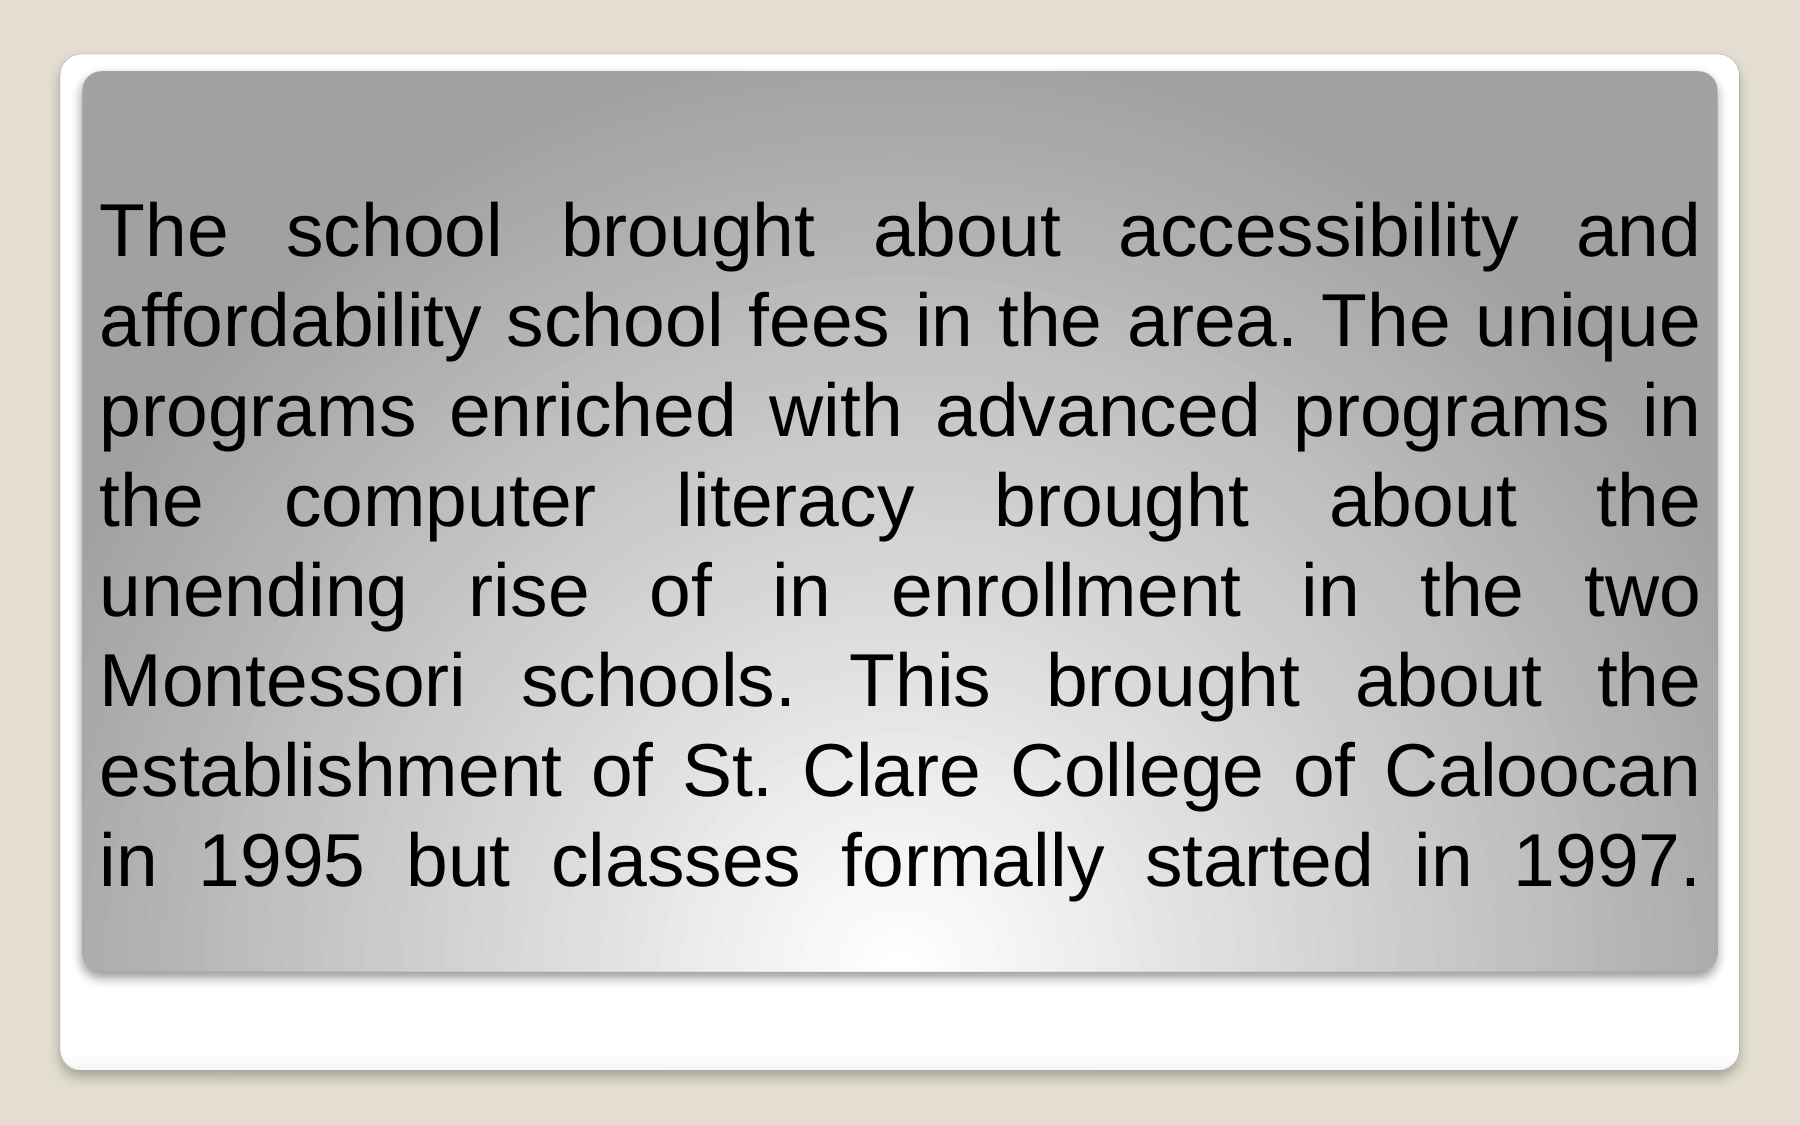

# The school brought about accessibility and affordability school fees in the area. The unique programs enriched with advanced programs in the computer literacy brought about the unending rise of in enrollment in the two Montessori schools. This brought about the establishment of St. Clare College of Caloocan in 1995 but classes formally started in 1997.